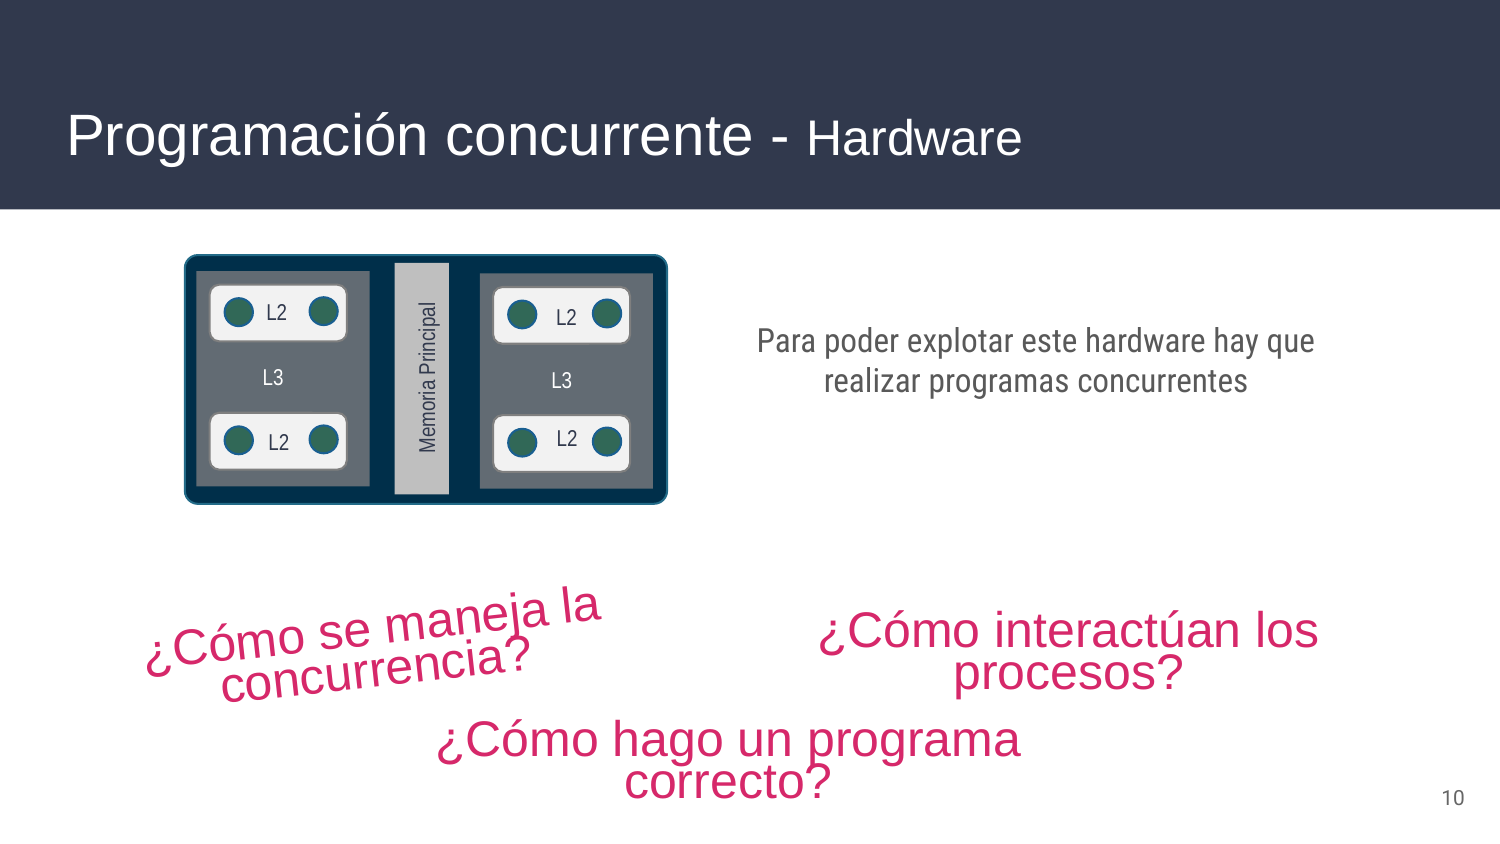

# Programación concurrente - Hardware

Memoria Principal

L2
L2
L3
L3
L2
L2
Para poder explotar este hardware hay que realizar programas concurrentes
¿Cómo interactúan los procesos?
¿Cómo se maneja la concurrencia?
¿Cómo hago un programa correcto?
10